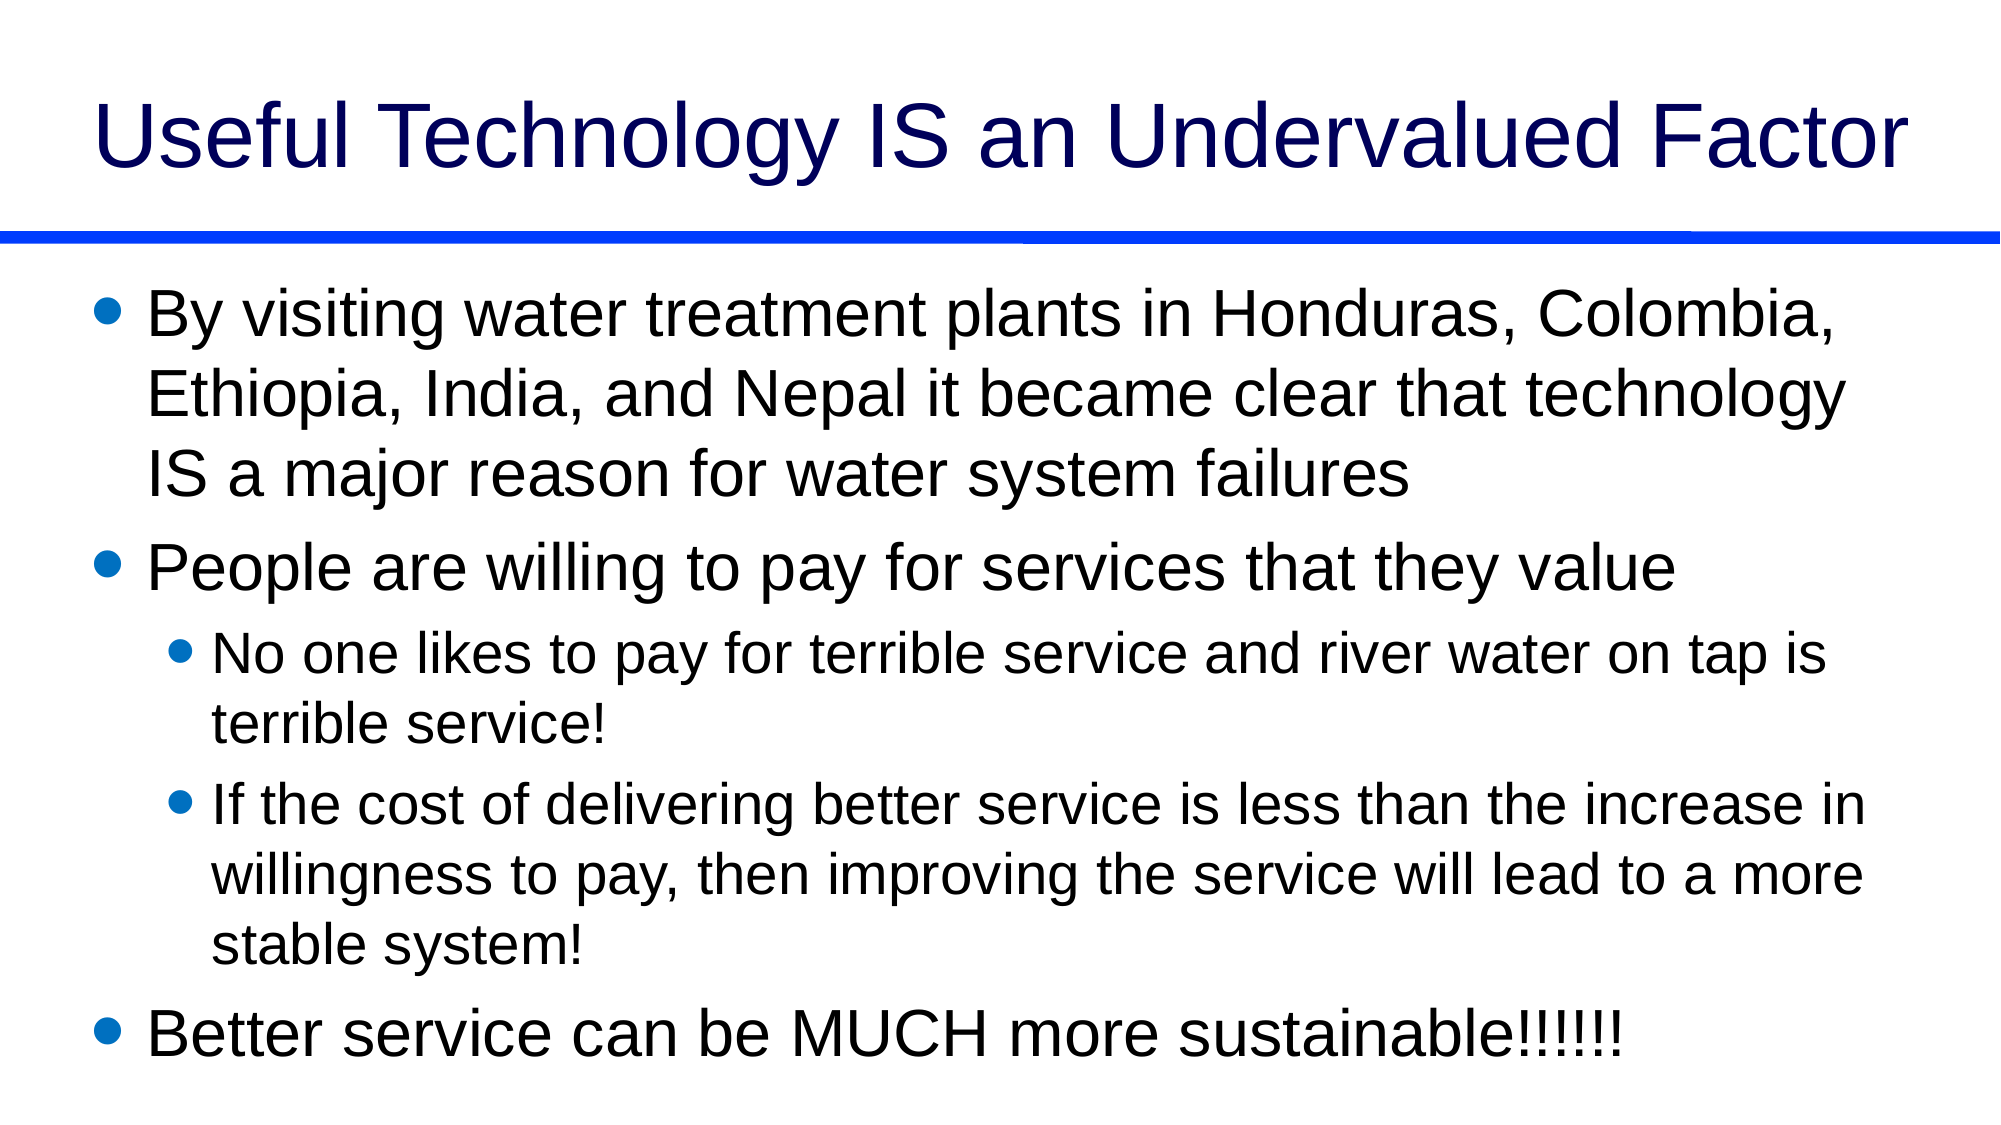

# Useful Technology IS an Undervalued Factor
By visiting water treatment plants in Honduras, Colombia, Ethiopia, India, and Nepal it became clear that technology IS a major reason for water system failures
People are willing to pay for services that they value
No one likes to pay for terrible service and river water on tap is terrible service!
If the cost of delivering better service is less than the increase in willingness to pay, then improving the service will lead to a more stable system!
Better service can be MUCH more sustainable!!!!!!